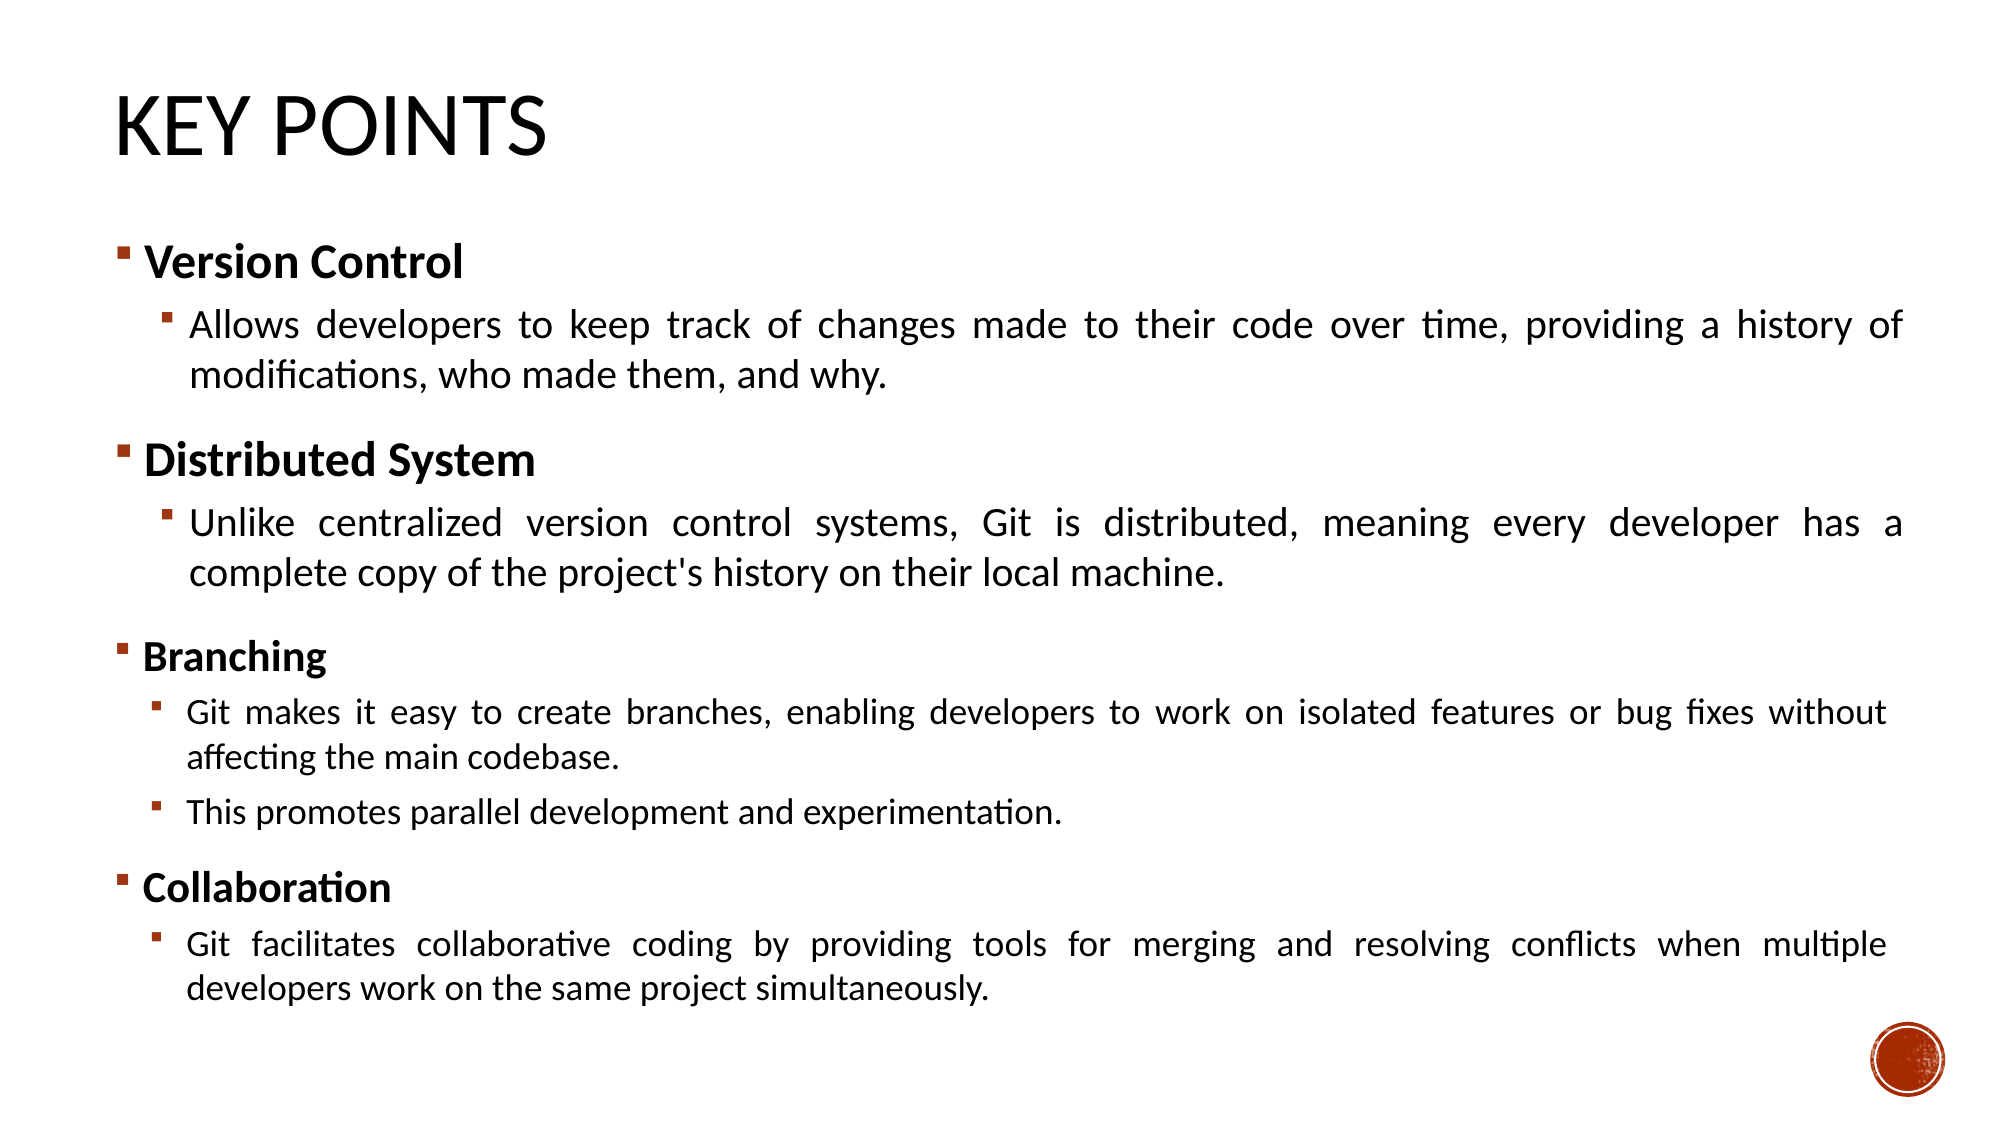

# Key points
Version Control
Allows developers to keep track of changes made to their code over time, providing a history of modifications, who made them, and why.
Distributed System
Unlike centralized version control systems, Git is distributed, meaning every developer has a complete copy of the project's history on their local machine.

Branching
Git makes it easy to create branches, enabling developers to work on isolated features or bug fixes without affecting the main codebase.
This promotes parallel development and experimentation.
Collaboration
Git facilitates collaborative coding by providing tools for merging and resolving conflicts when multiple developers work on the same project simultaneously.